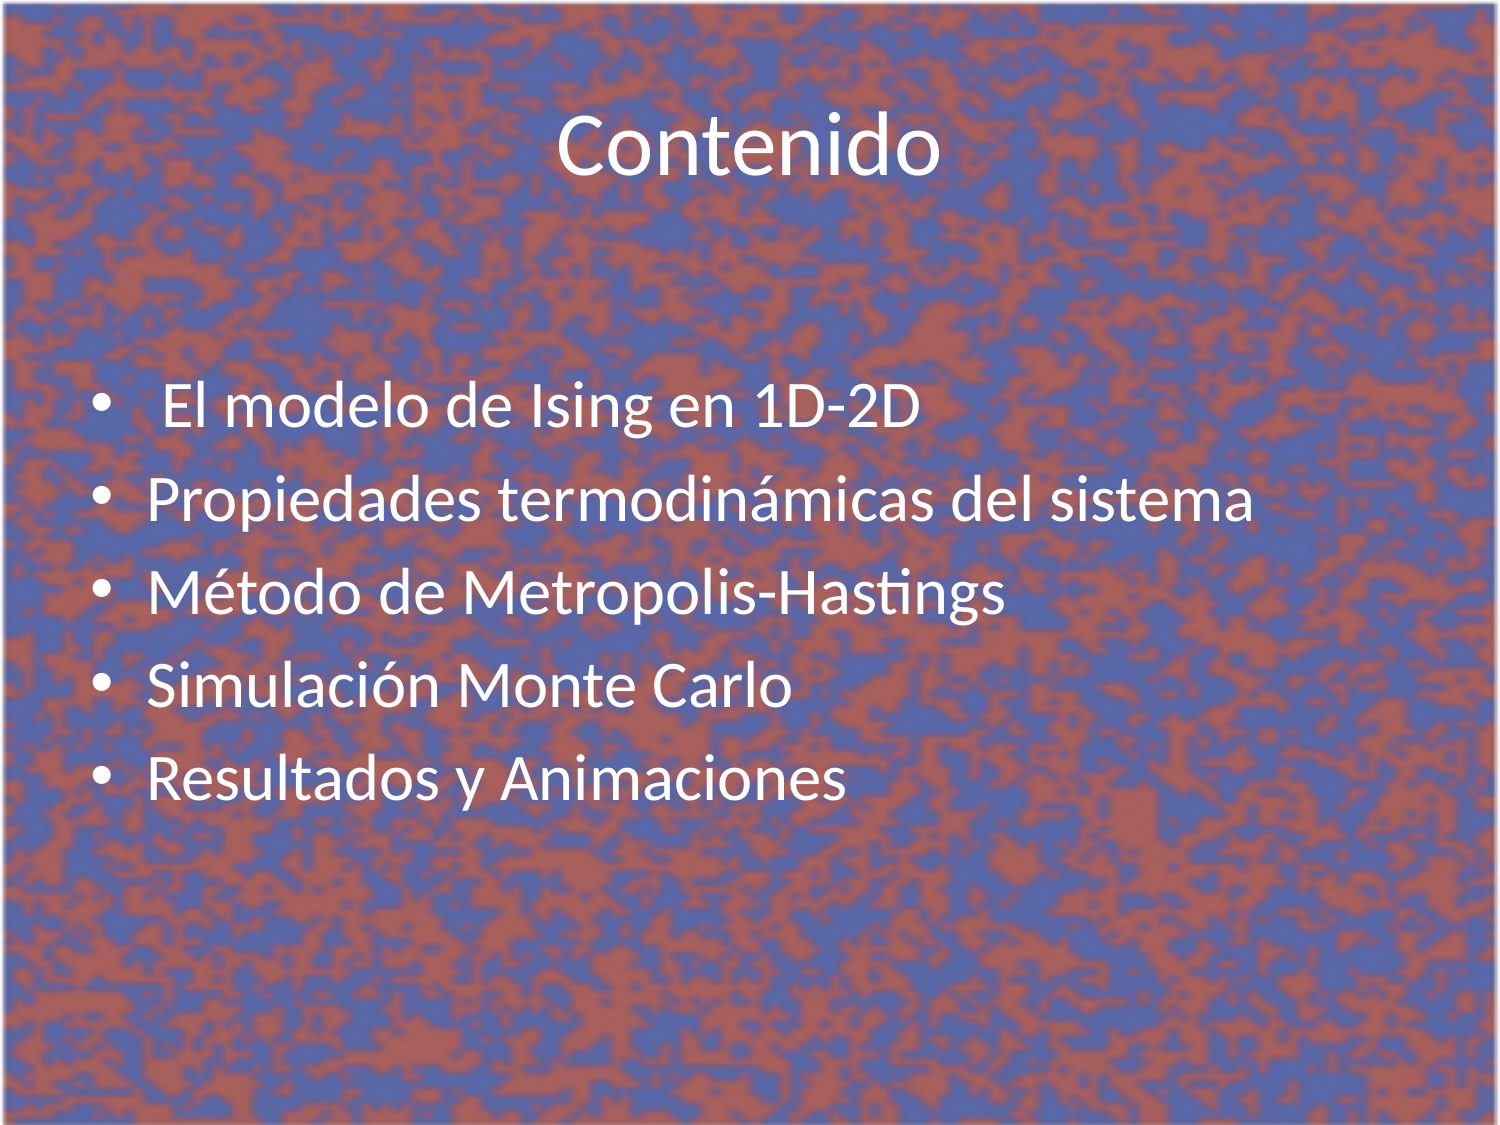

# Contenido
 El modelo de Ising en 1D-2D
Propiedades termodinámicas del sistema
Método de Metropolis-Hastings
Simulación Monte Carlo
Resultados y Animaciones